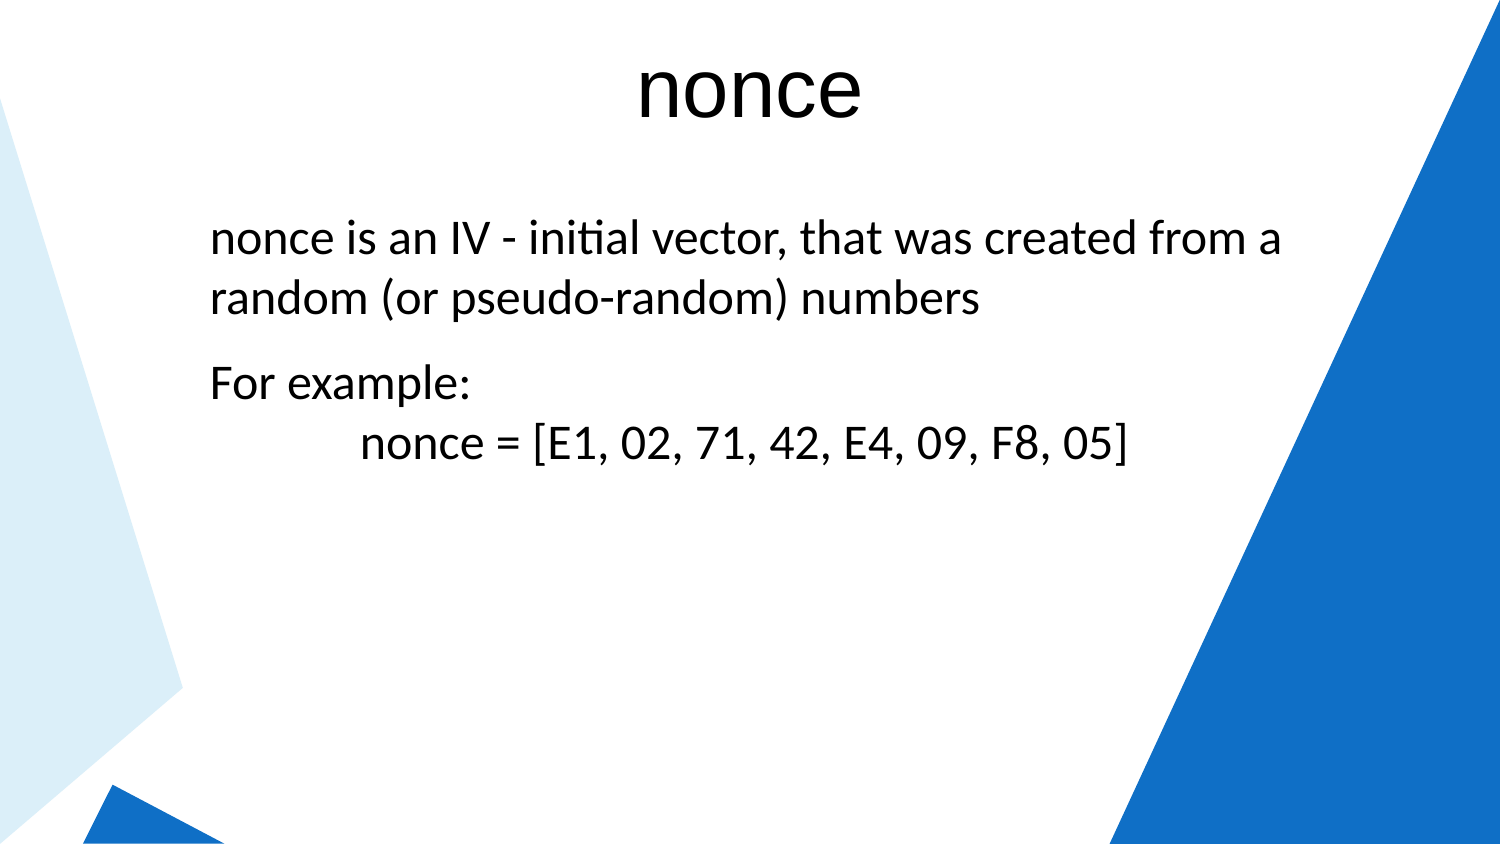

# nonce
nonce is an IV - initial vector, that was created from a random (or pseudo-random) numbers
For example:
	nonce = [E1, 02, 71, 42, E4, 09, F8, 05]